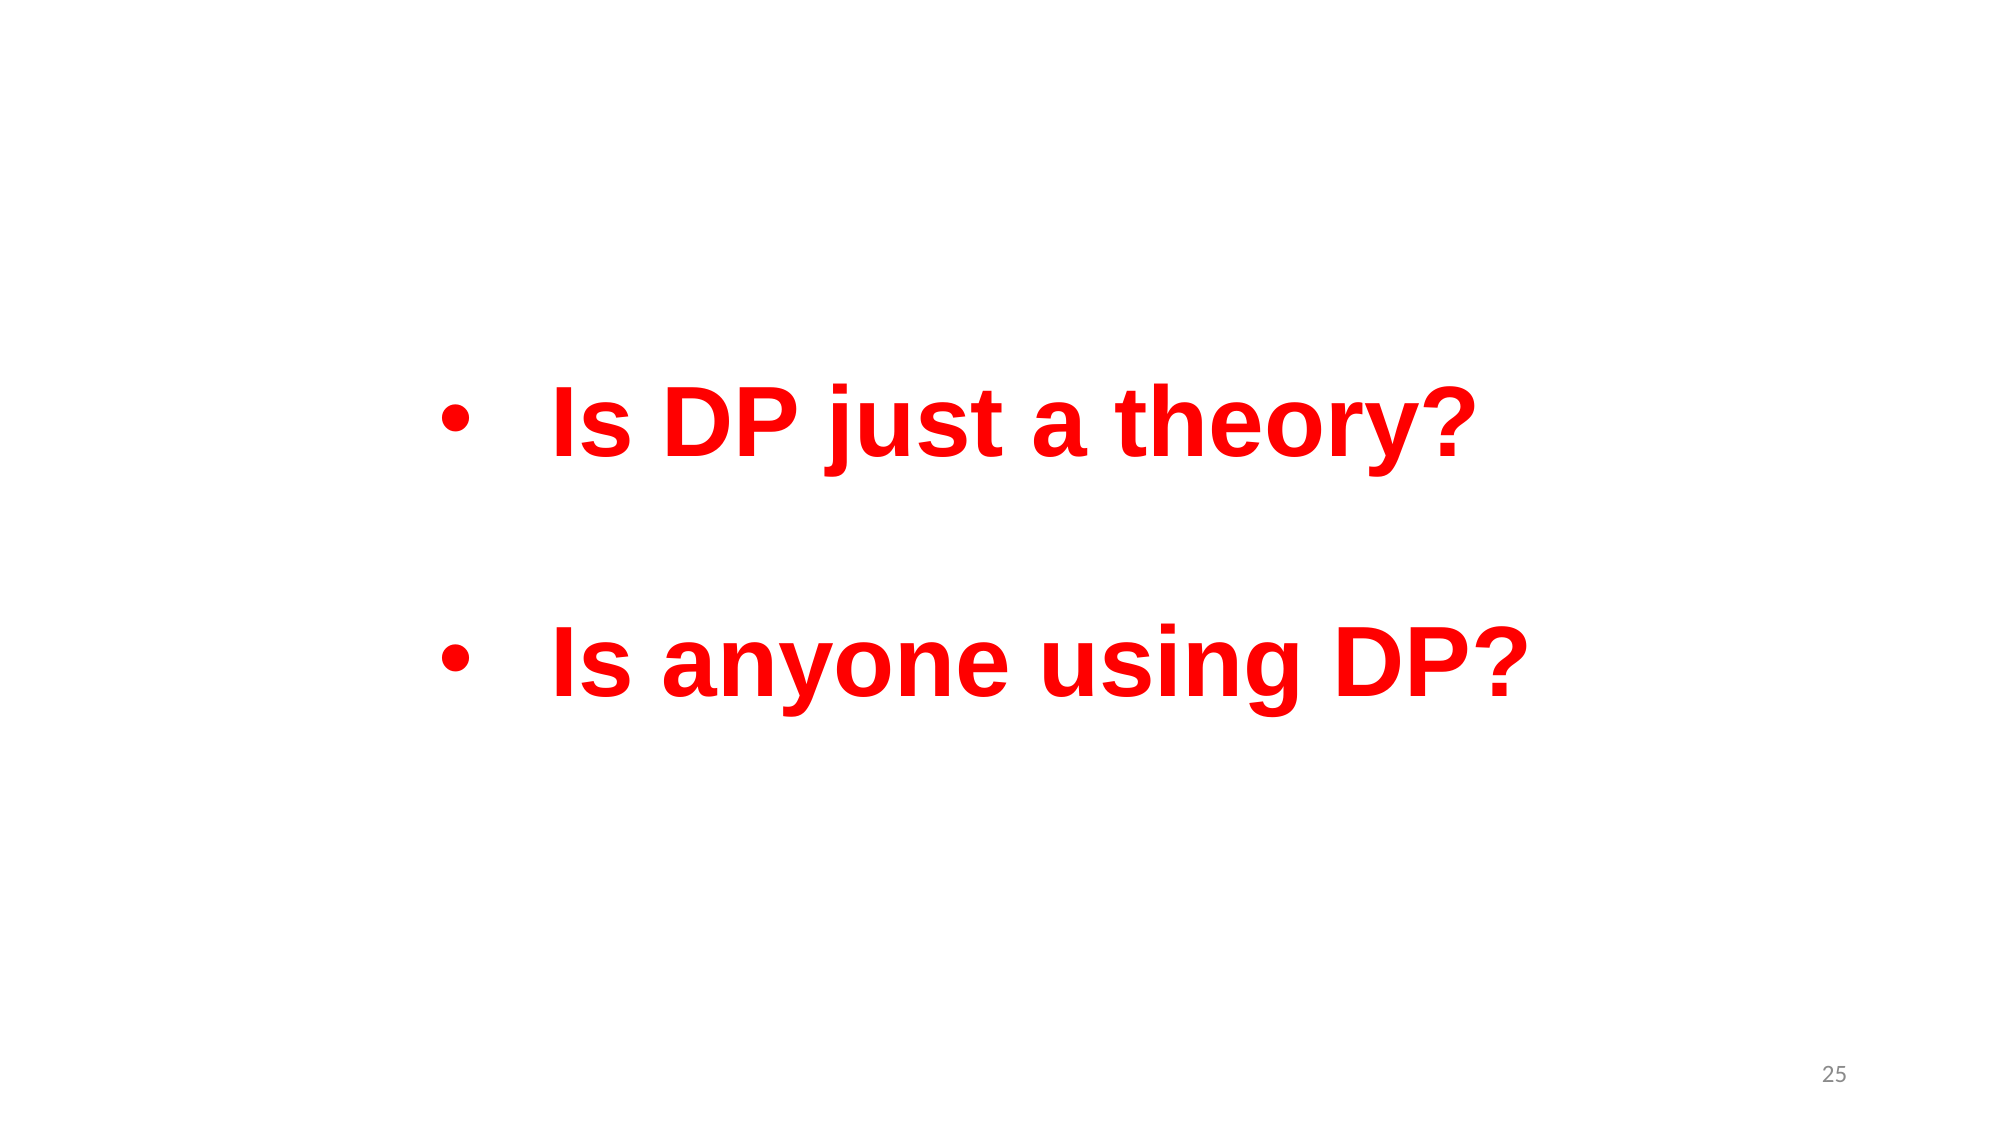

Is DP just a theory?

Is anyone using DP?

25